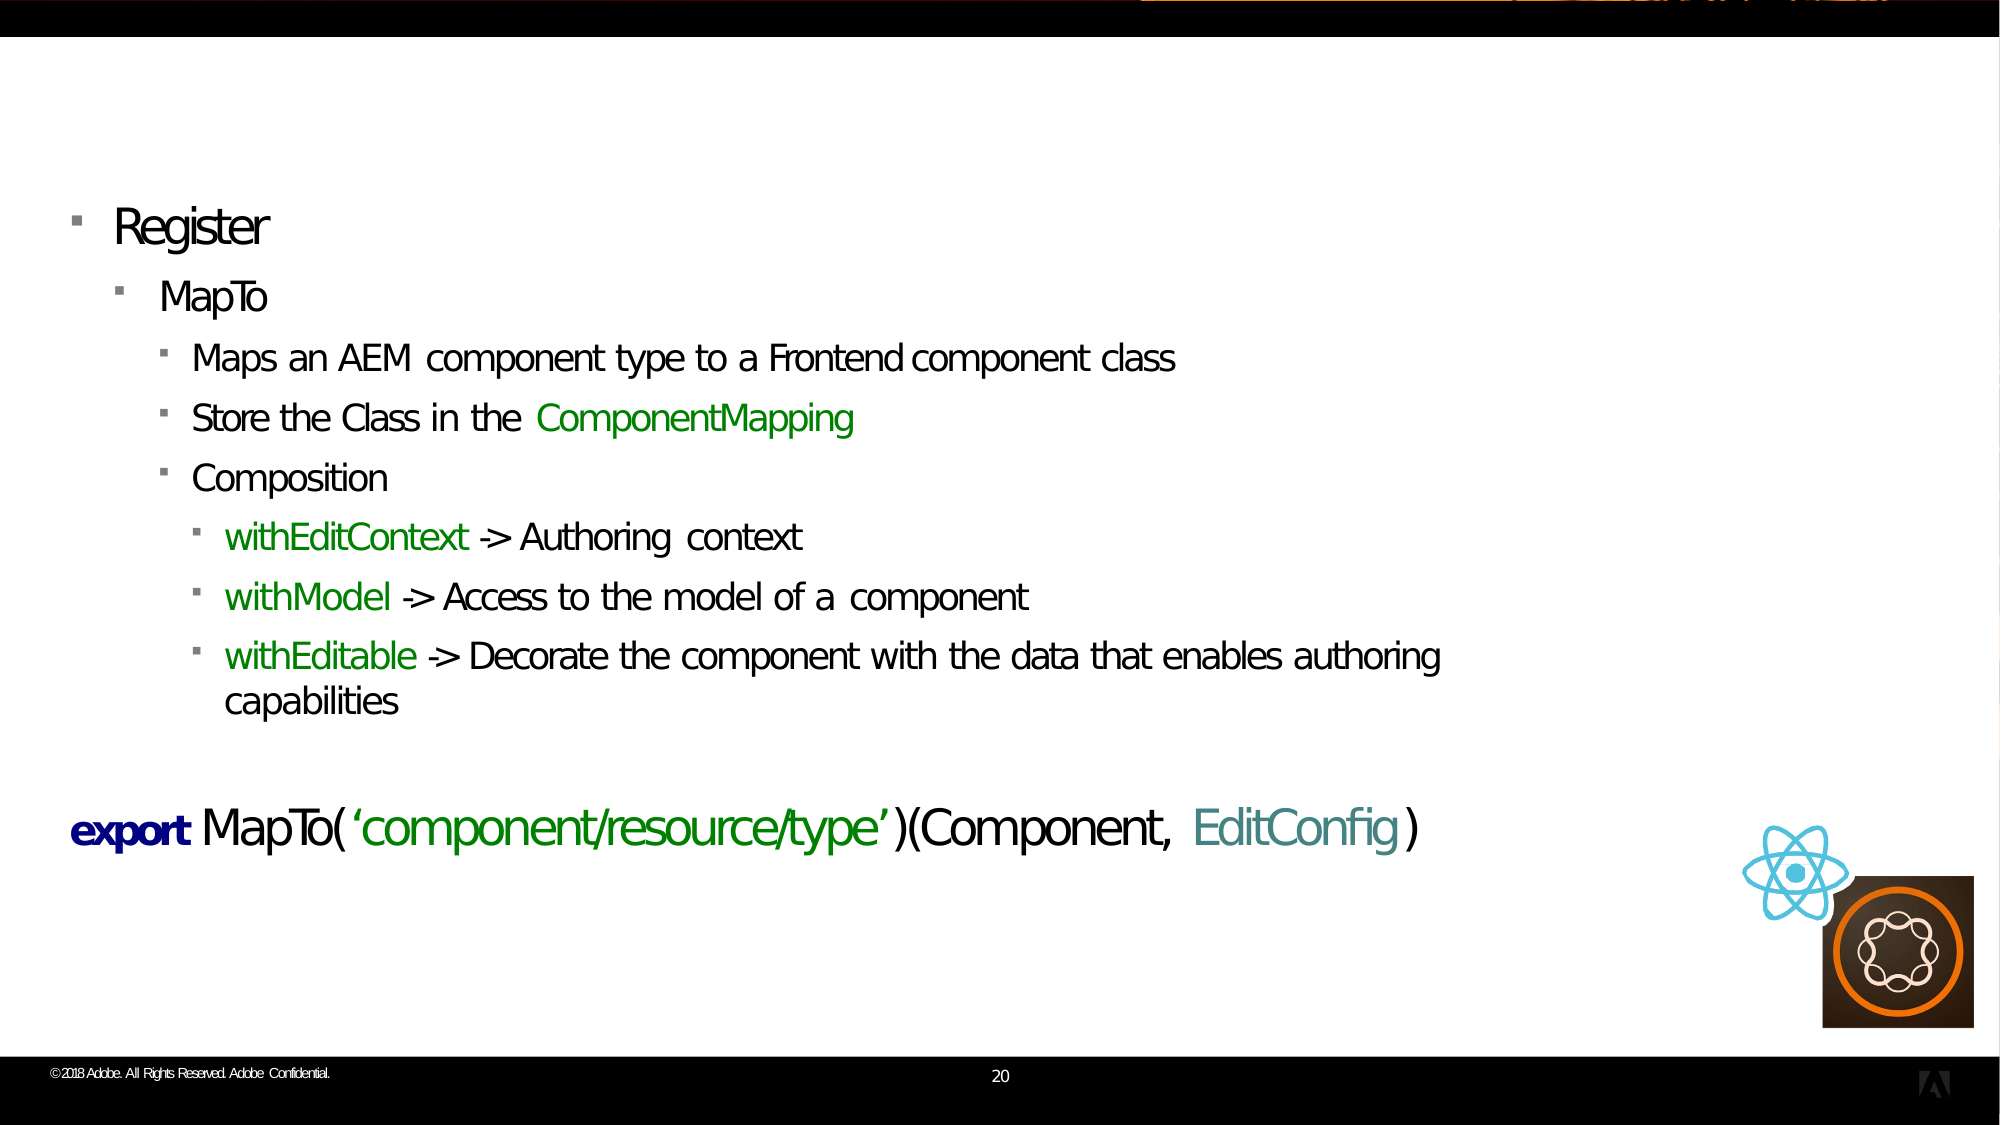

# Frontend Component
Register
MapTo
Maps an AEM component type to a Frontend component class
Store the Class in the ComponentMapping
Composition
withEditContext -> Authoring context
withModel -> Access to the model of a component
withEditable -> Decorate the component with the data that enables authoring capabilities

export MapTo(‘component/resource/type’)(Component, EditConfig)

© 2018 Adobe. All Rights Reserved. Adobe Confidential.
20